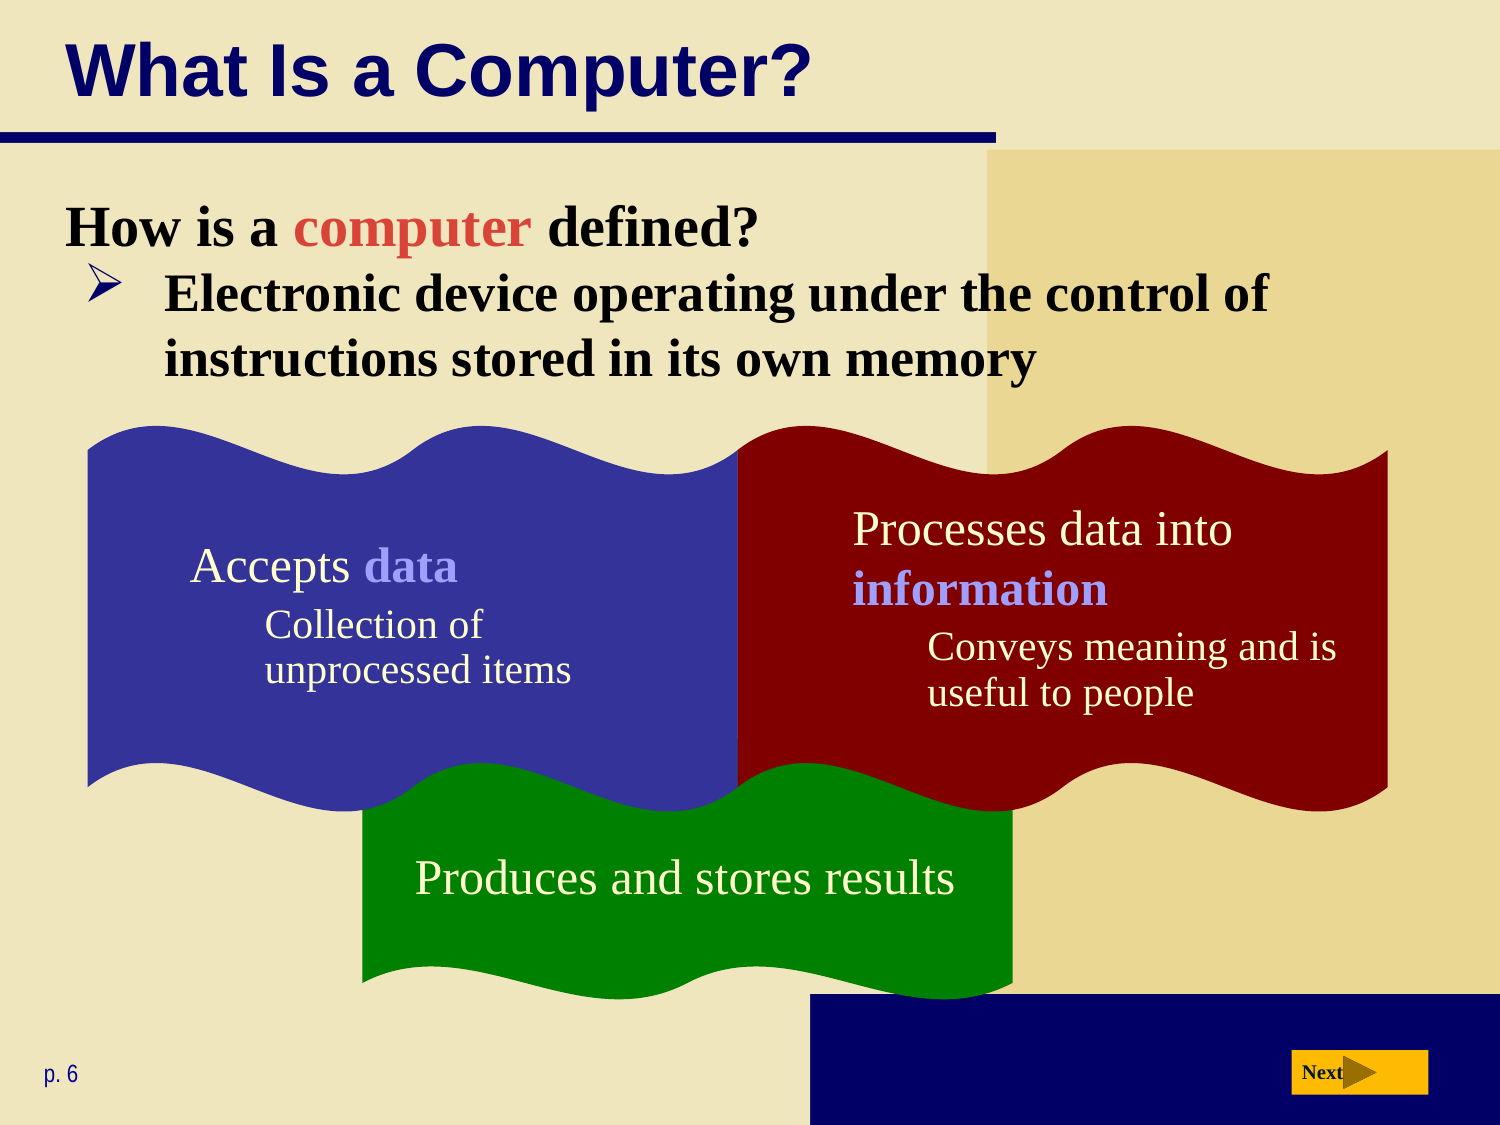

# What Is a Computer?
How is a computer defined?
Electronic device operating under the control of instructions stored in its own memory

Accepts data
Collection of unprocessed items

Processes data into information
Conveys meaning and is
useful to people

Produces and stores results
p. 6

Next